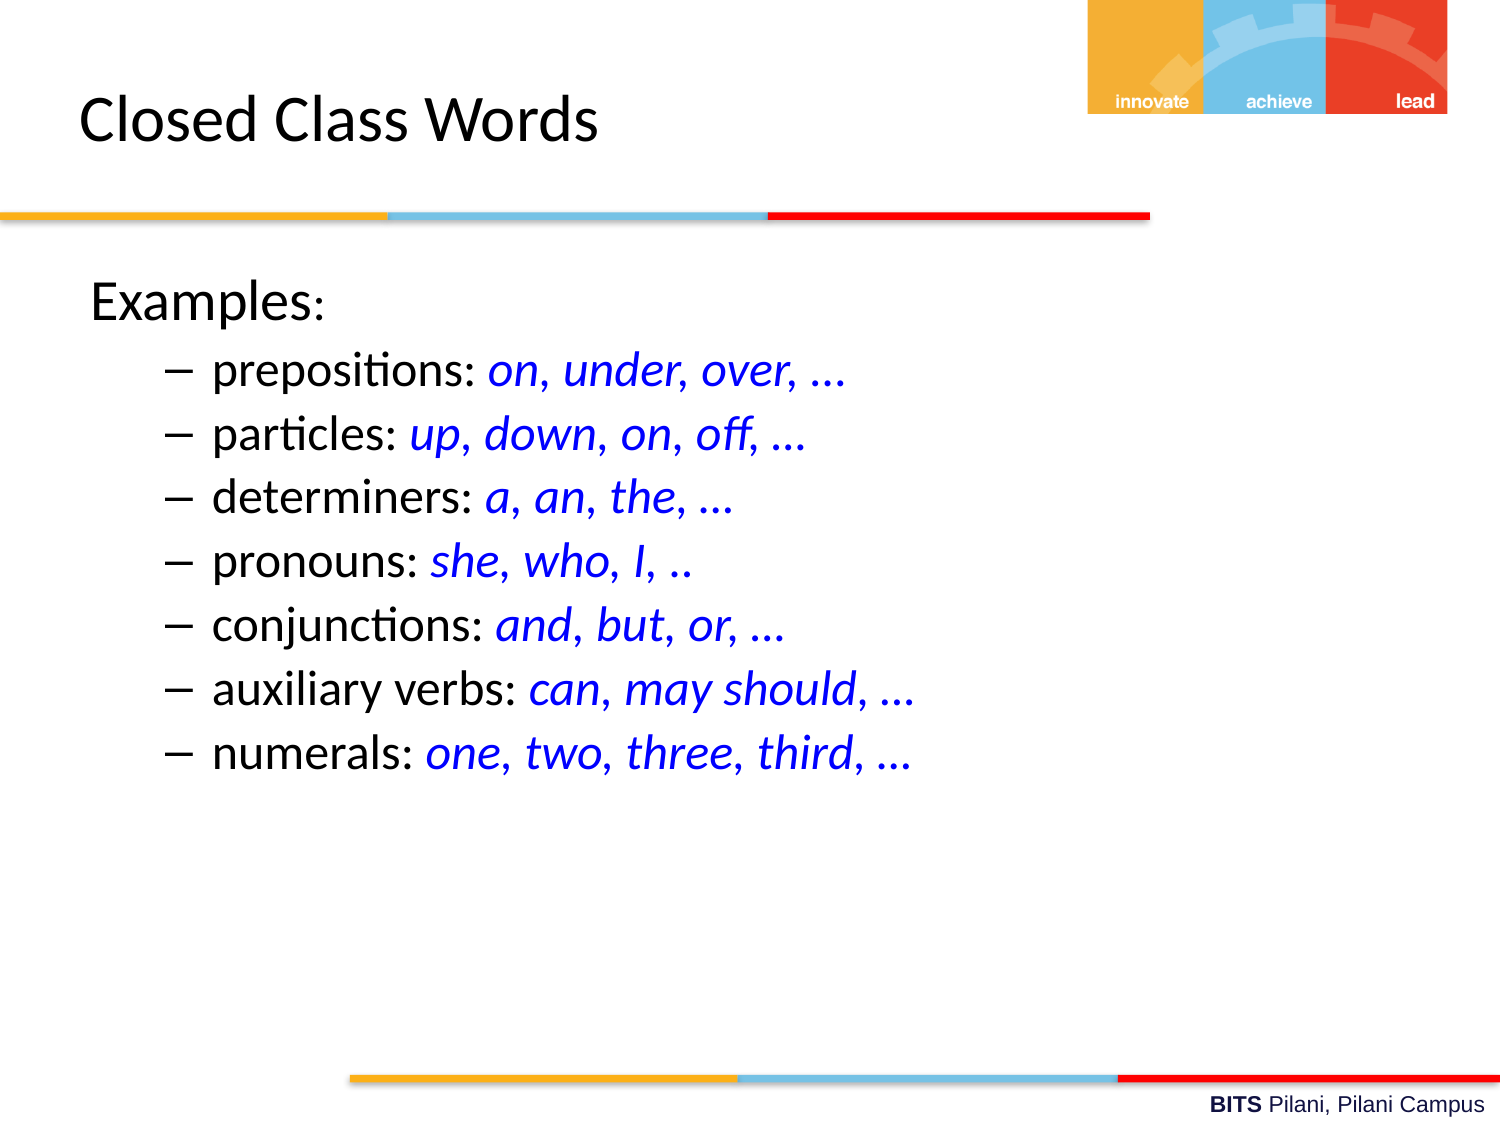

# Closed Class Words
Examples:
prepositions: on, under, over, …
particles: up, down, on, off, …
determiners: a, an, the, …
pronouns: she, who, I, ..
conjunctions: and, but, or, …
auxiliary verbs: can, may should, …
numerals: one, two, three, third, …